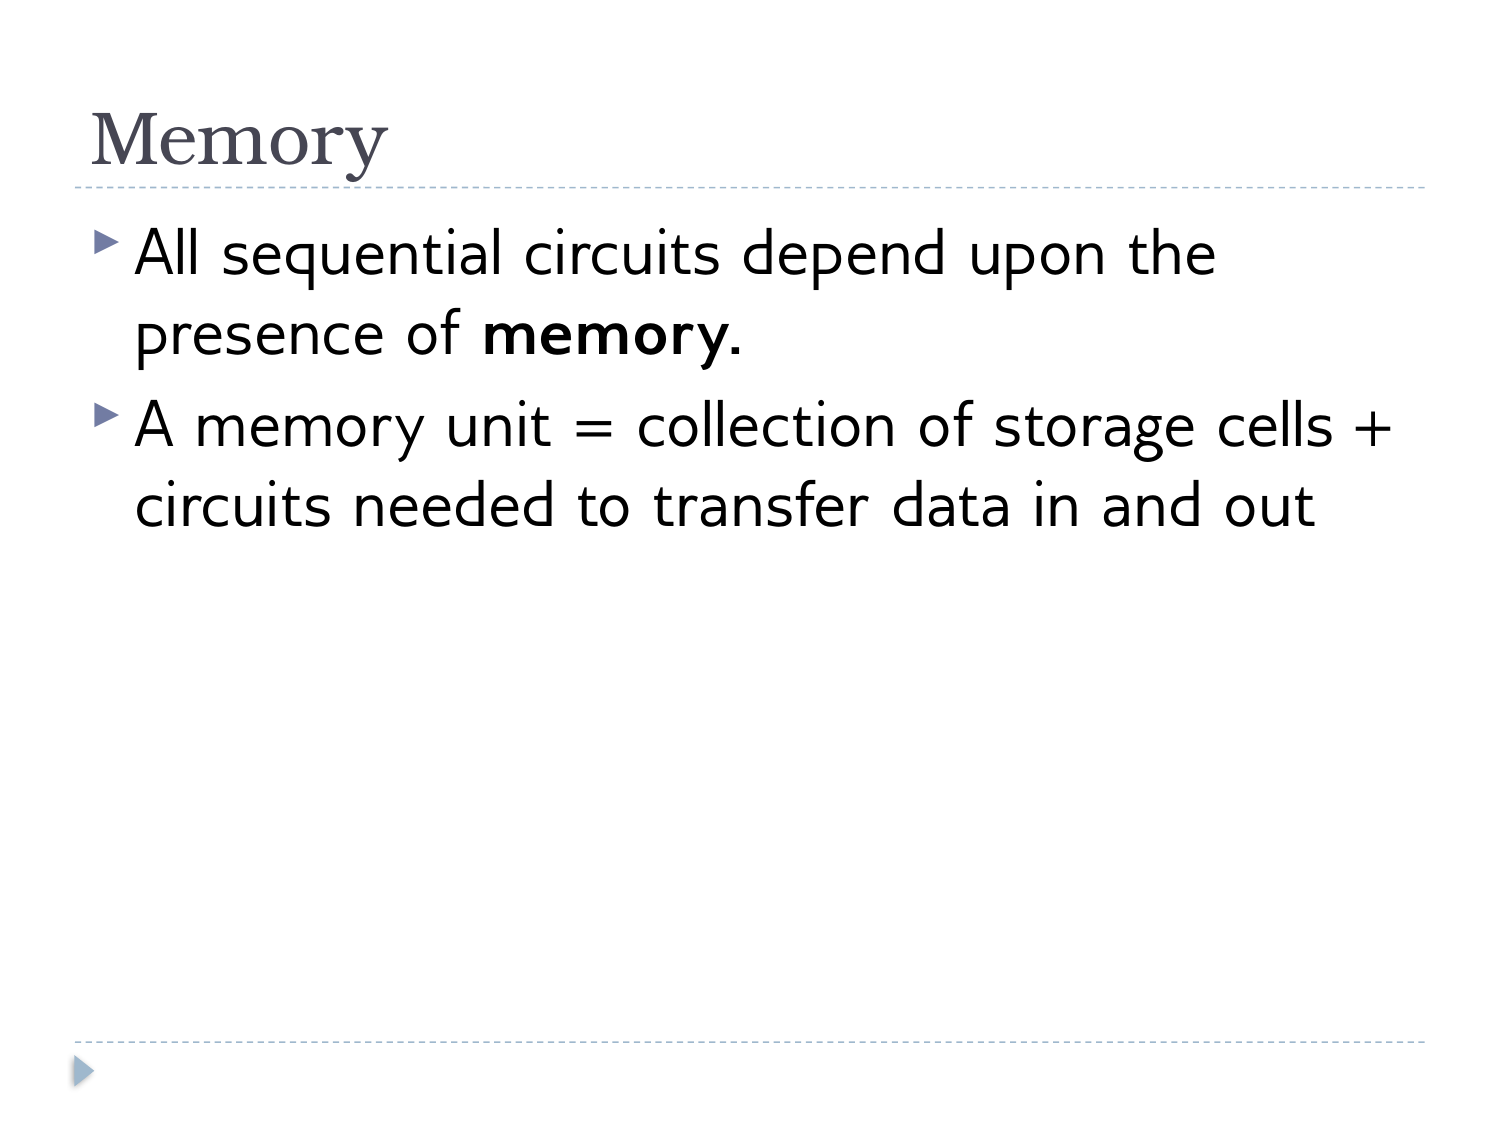

# Memory
All sequential circuits depend upon the presence of memory.
A memory unit = collection of storage cells + circuits needed to transfer data in and out